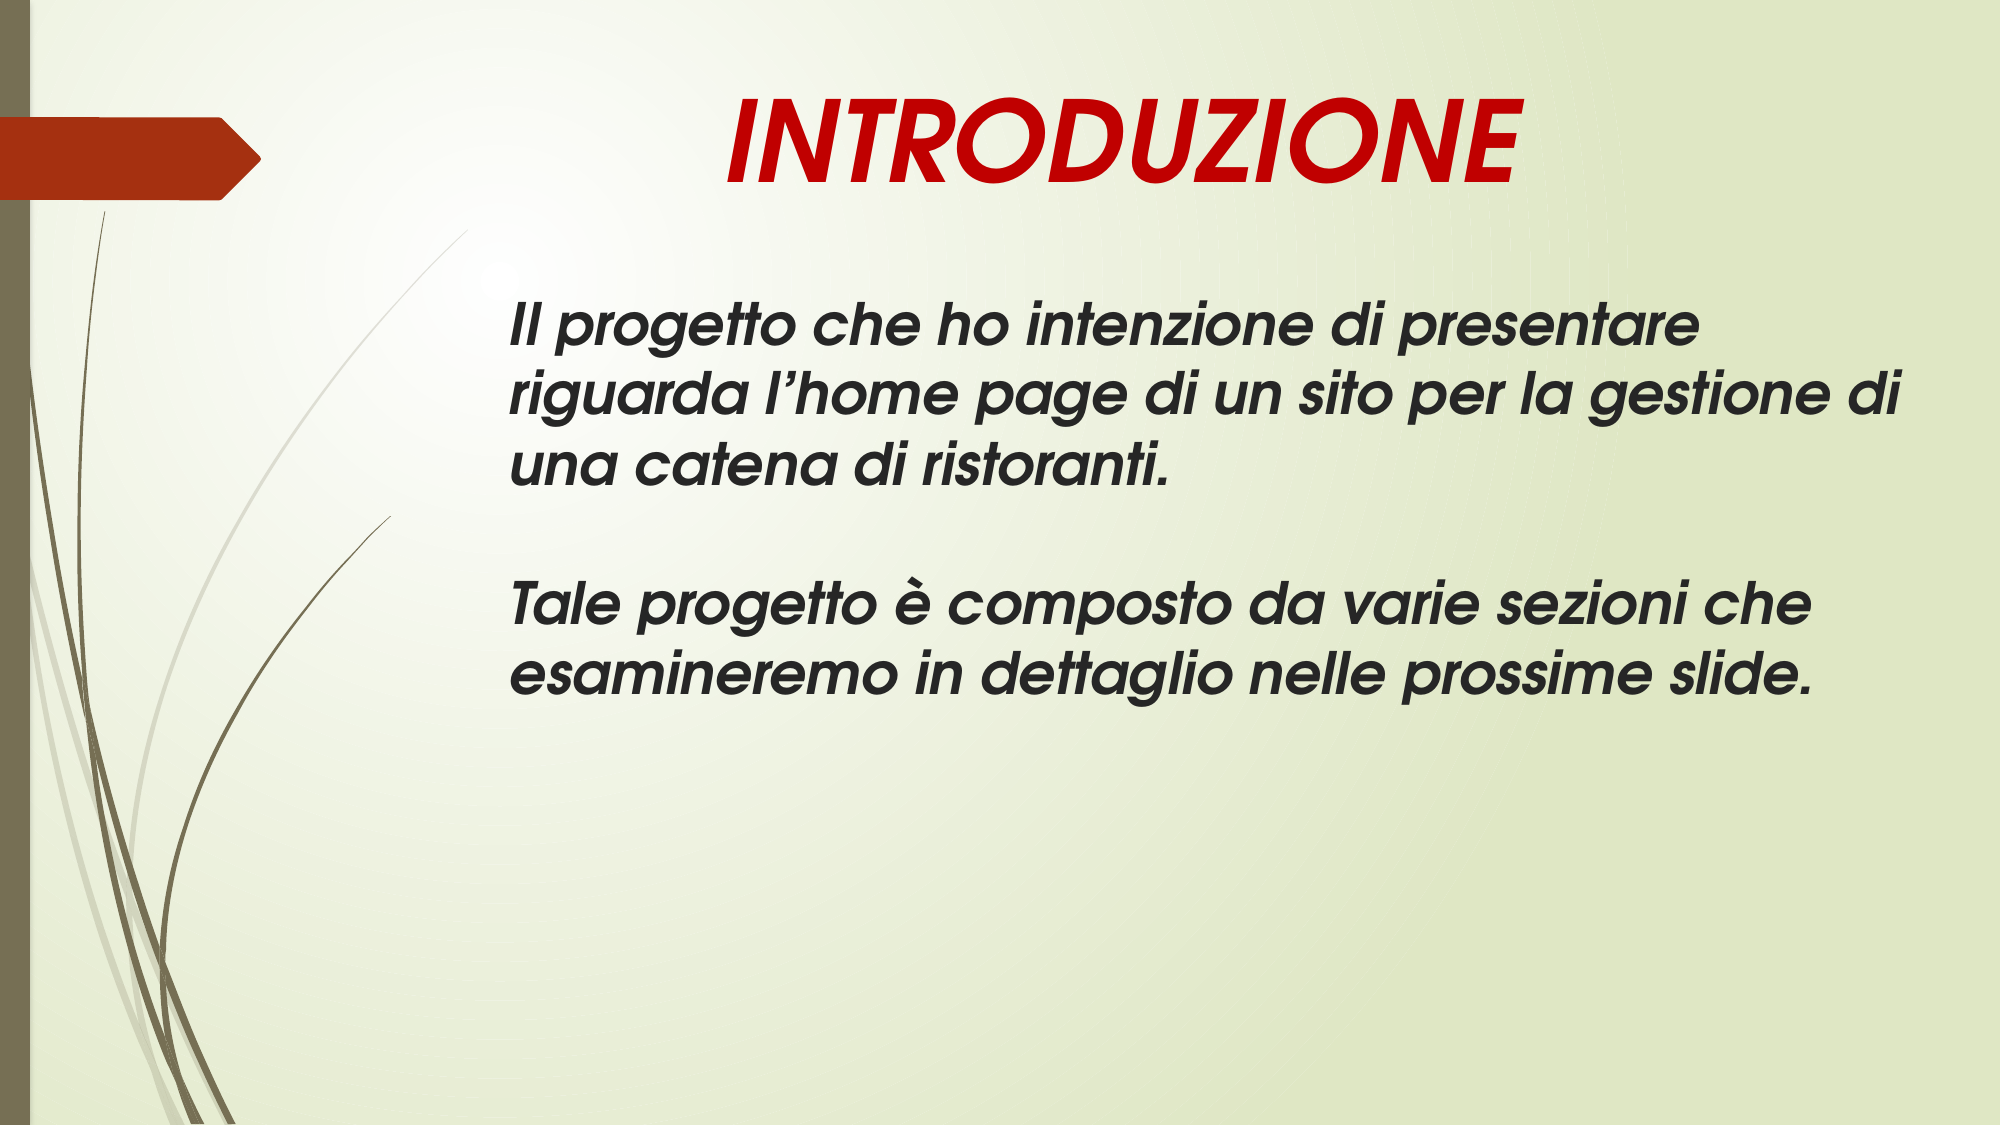

INTRODUZIONE
# Il progetto che ho intenzione di presentare riguarda l’home page di un sito per la gestione di una catena di ristoranti. Tale progetto è composto da varie sezioni che esamineremo in dettaglio nelle prossime slide.